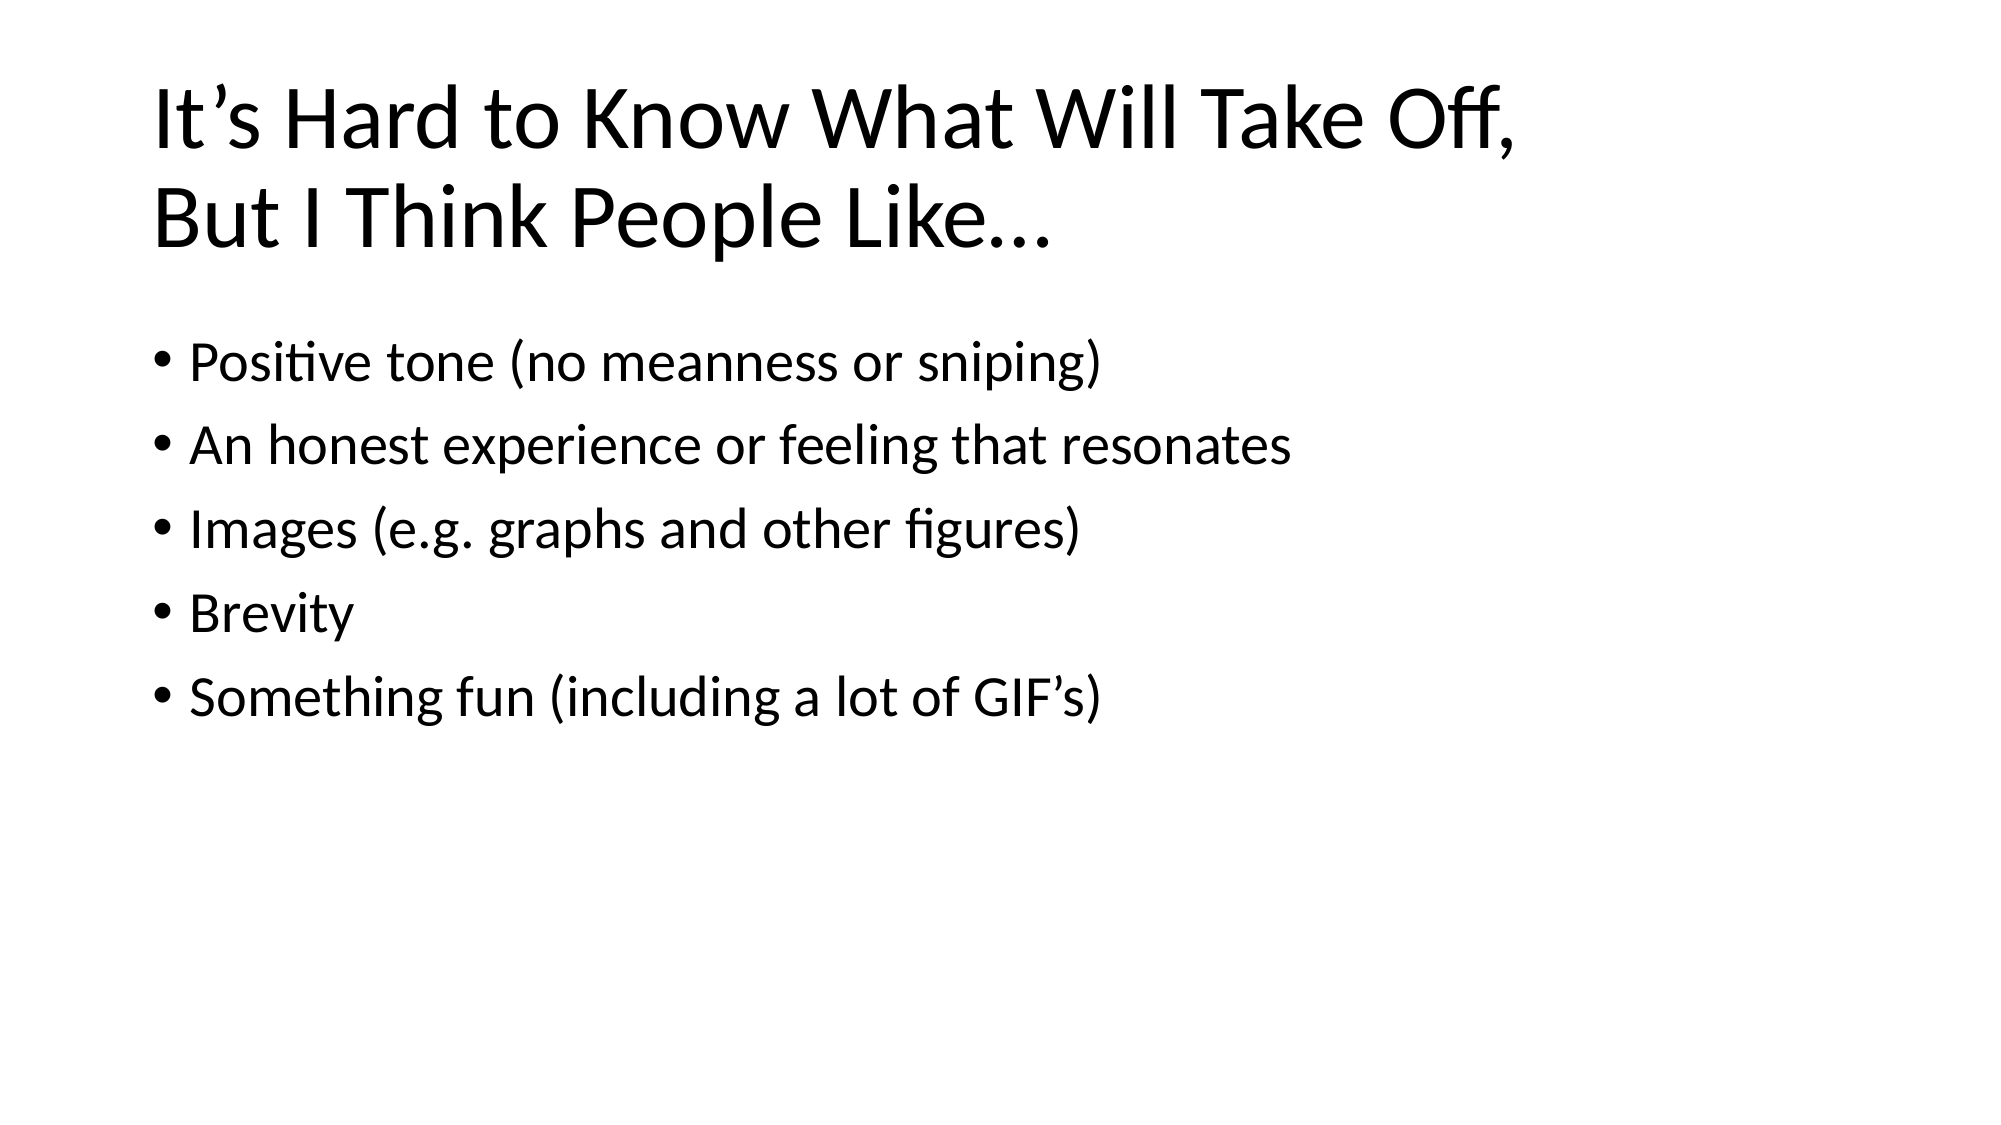

# It’s Hard to Know What Will Take Off, But I Think People Like…
Positive tone (no meanness or sniping)
An honest experience or feeling that resonates
Images (e.g. graphs and other figures)
Brevity
Something fun (including a lot of GIF’s)